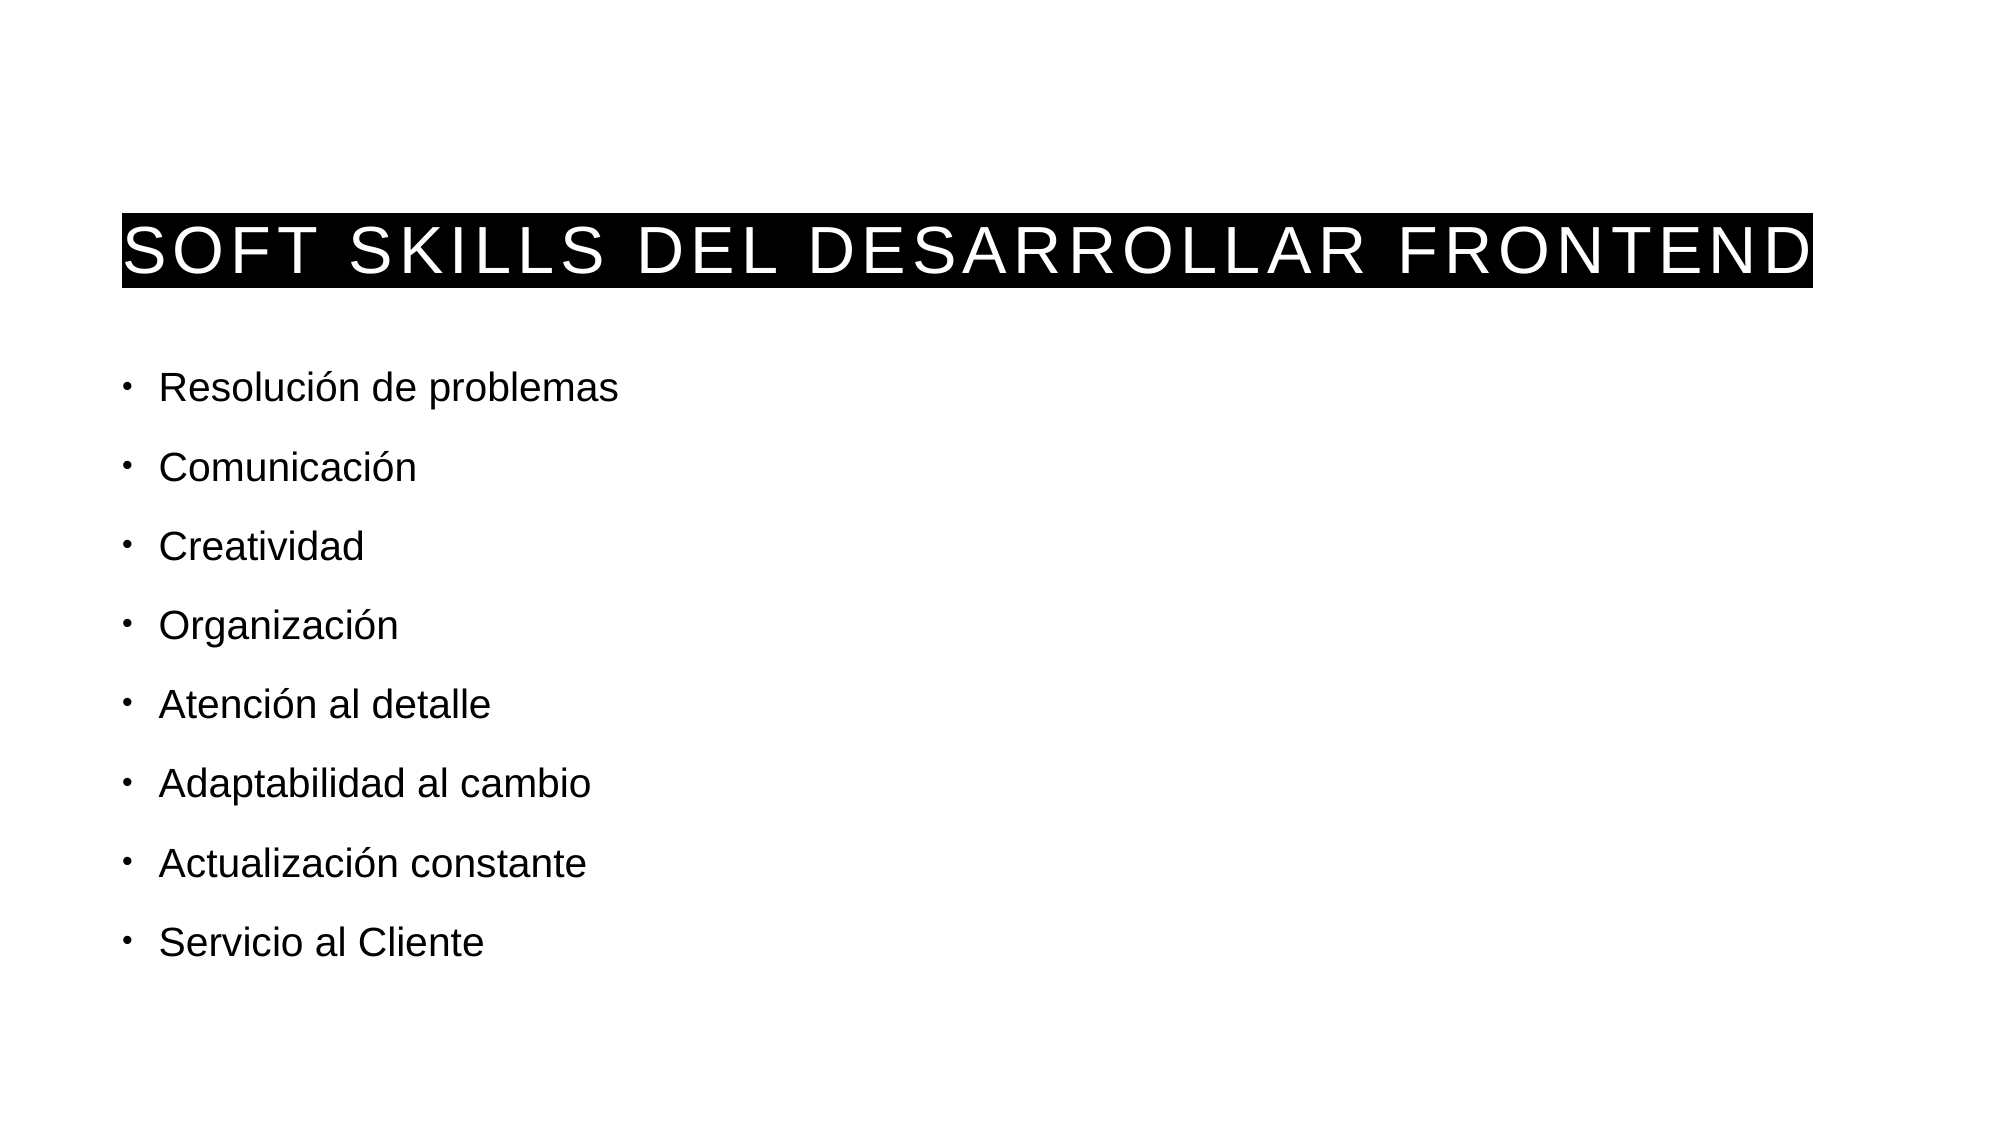

# Soft skills del desarrollar frontend
Resolución de problemas
Comunicación
Creatividad
Organización
Atención al detalle
Adaptabilidad al cambio
Actualización constante
Servicio al Cliente